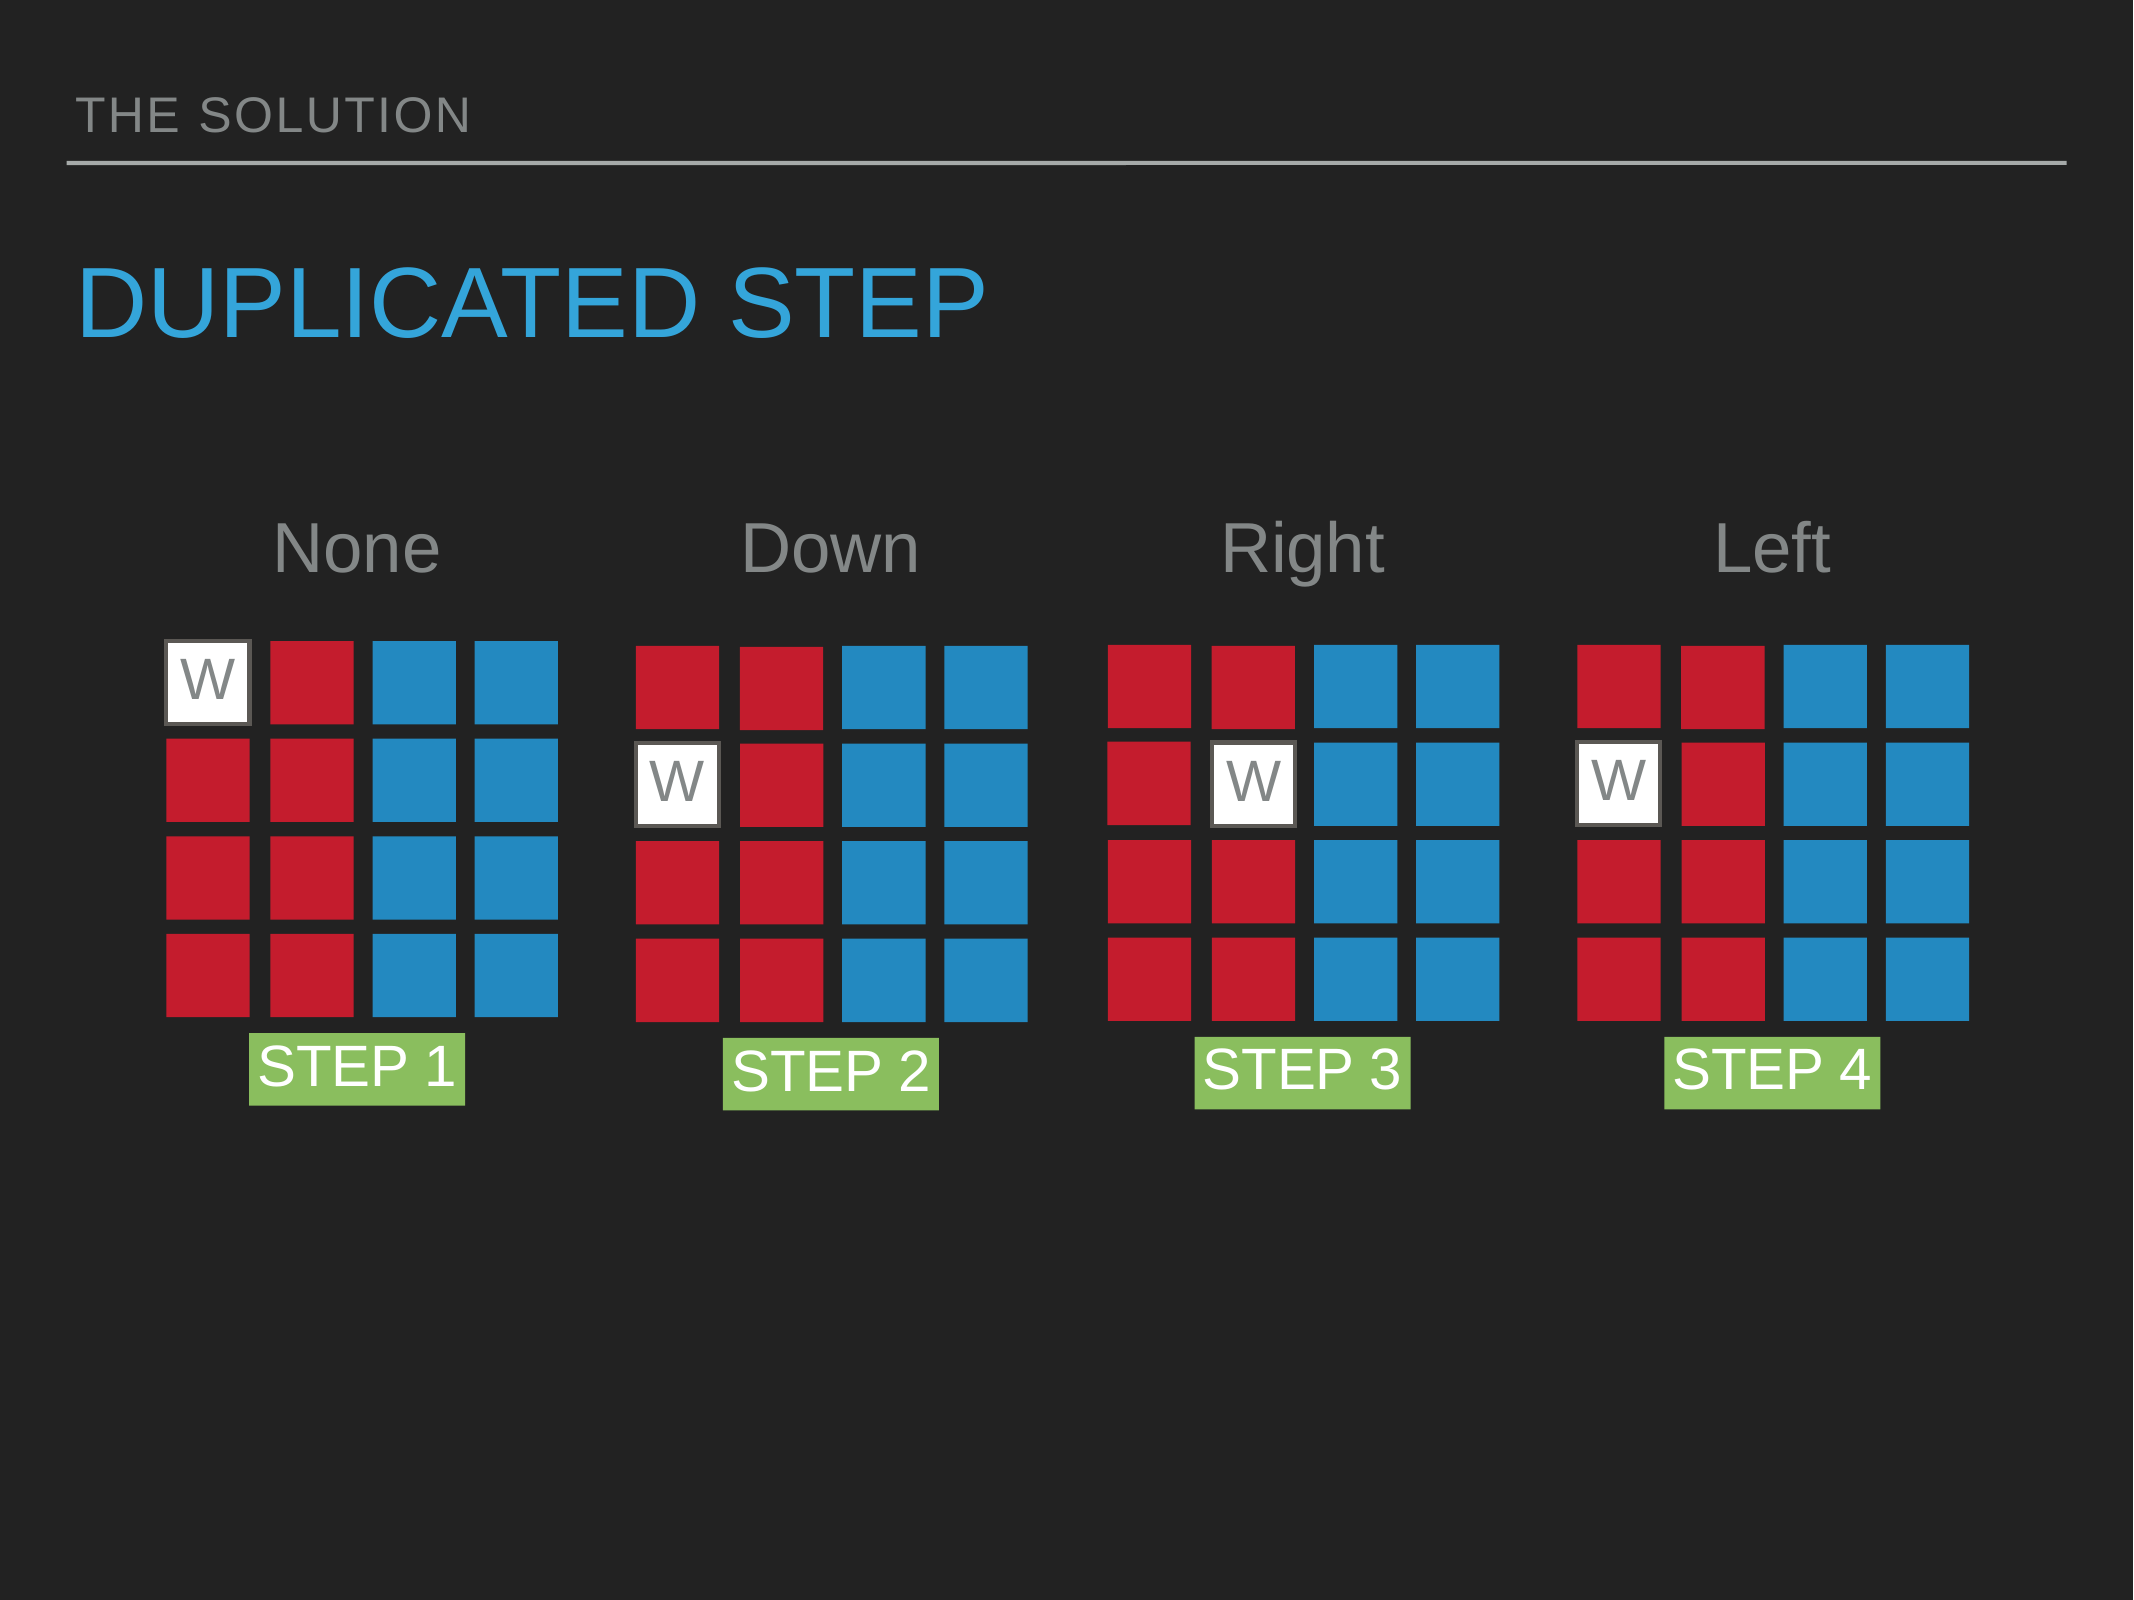

the solution
# Duplicated step
None
Down
Right
Left
W

W
W

W

Step 1
Step 3
Step 4
Step 2